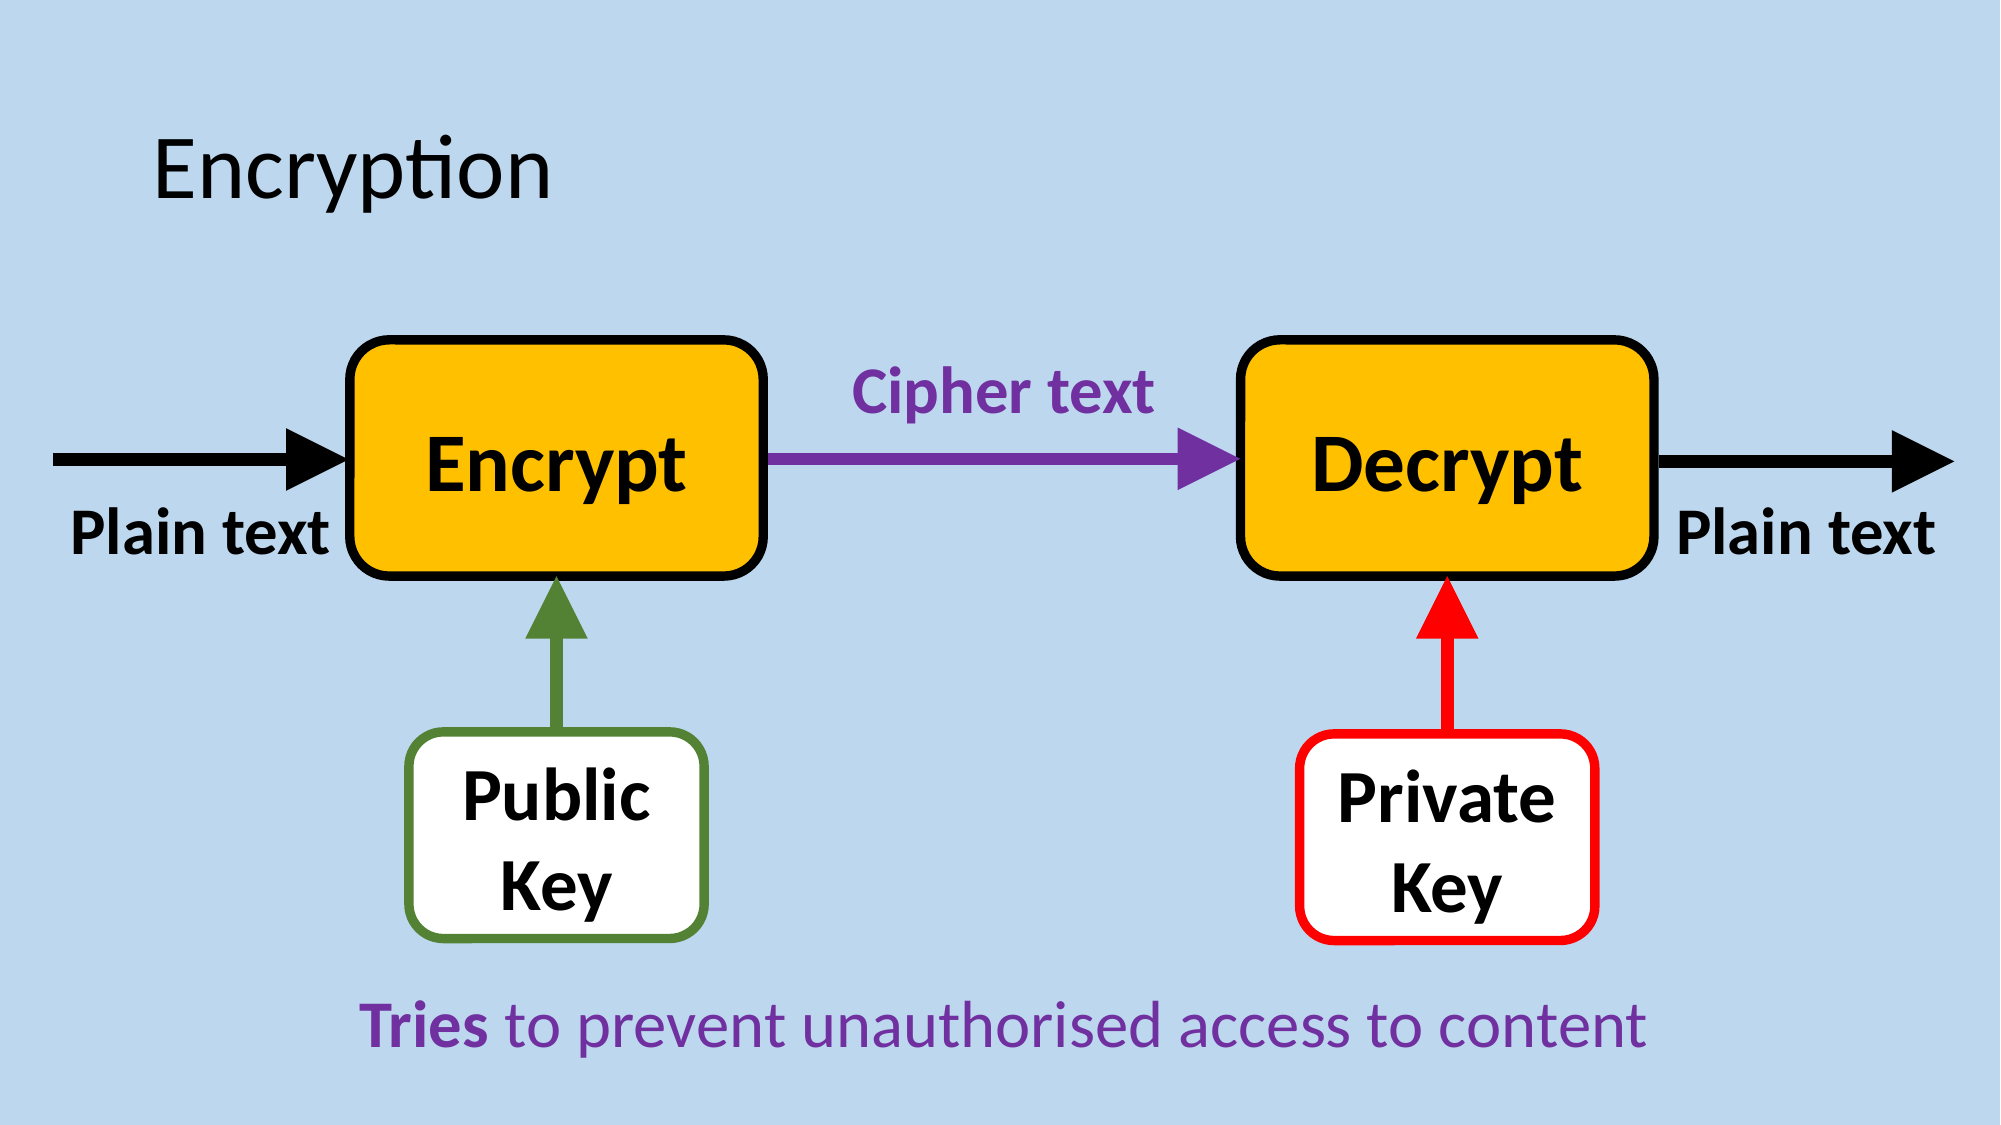

# Encryption

Encrypt
Cipher text

Decrypt
Plain text
Plain text
Public
Key
Private
Key
Tries to prevent unauthorised access to content